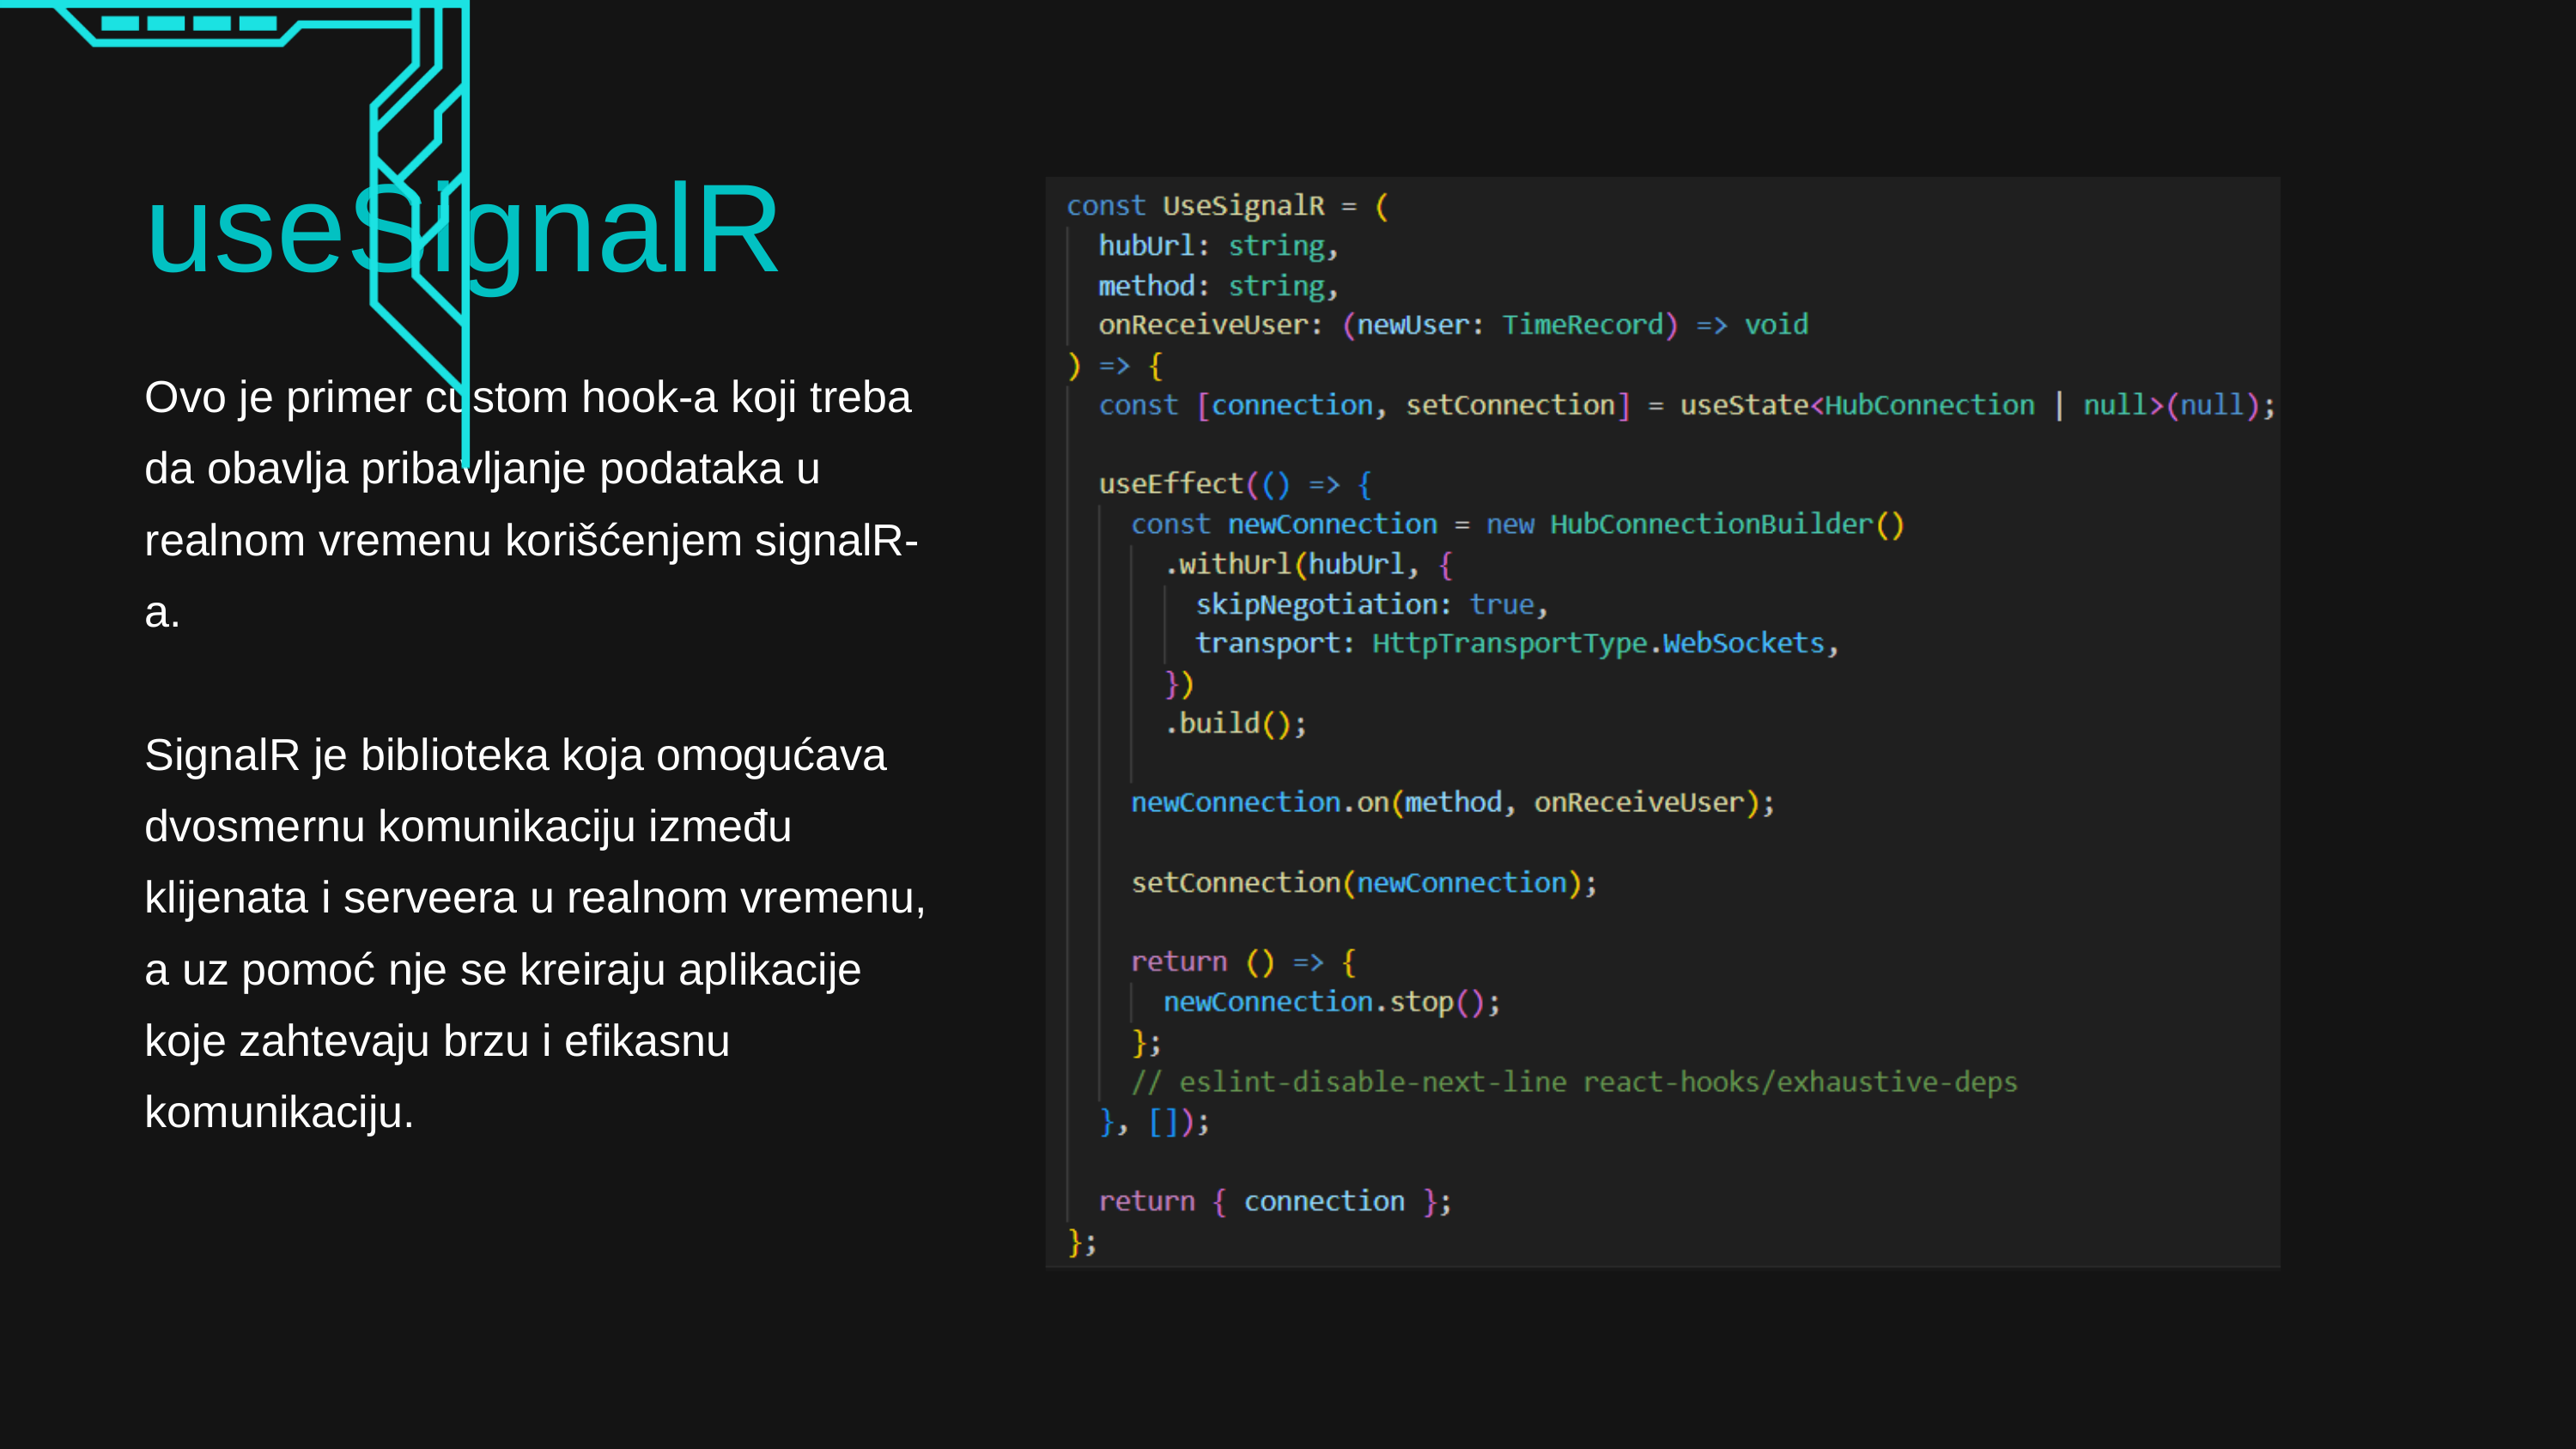

useSignalR

Ovo je primer custom hook-a koji treba da obavlja pribavljanje podataka u realnom vremenu korišćenjem signalR-a.

SignalR je biblioteka koja omogućava dvosmernu komunikaciju između klijenata i serveera u realnom vremenu, a uz pomoć nje se kreiraju aplikacije koje zahtevaju brzu i efikasnu komunikaciju.